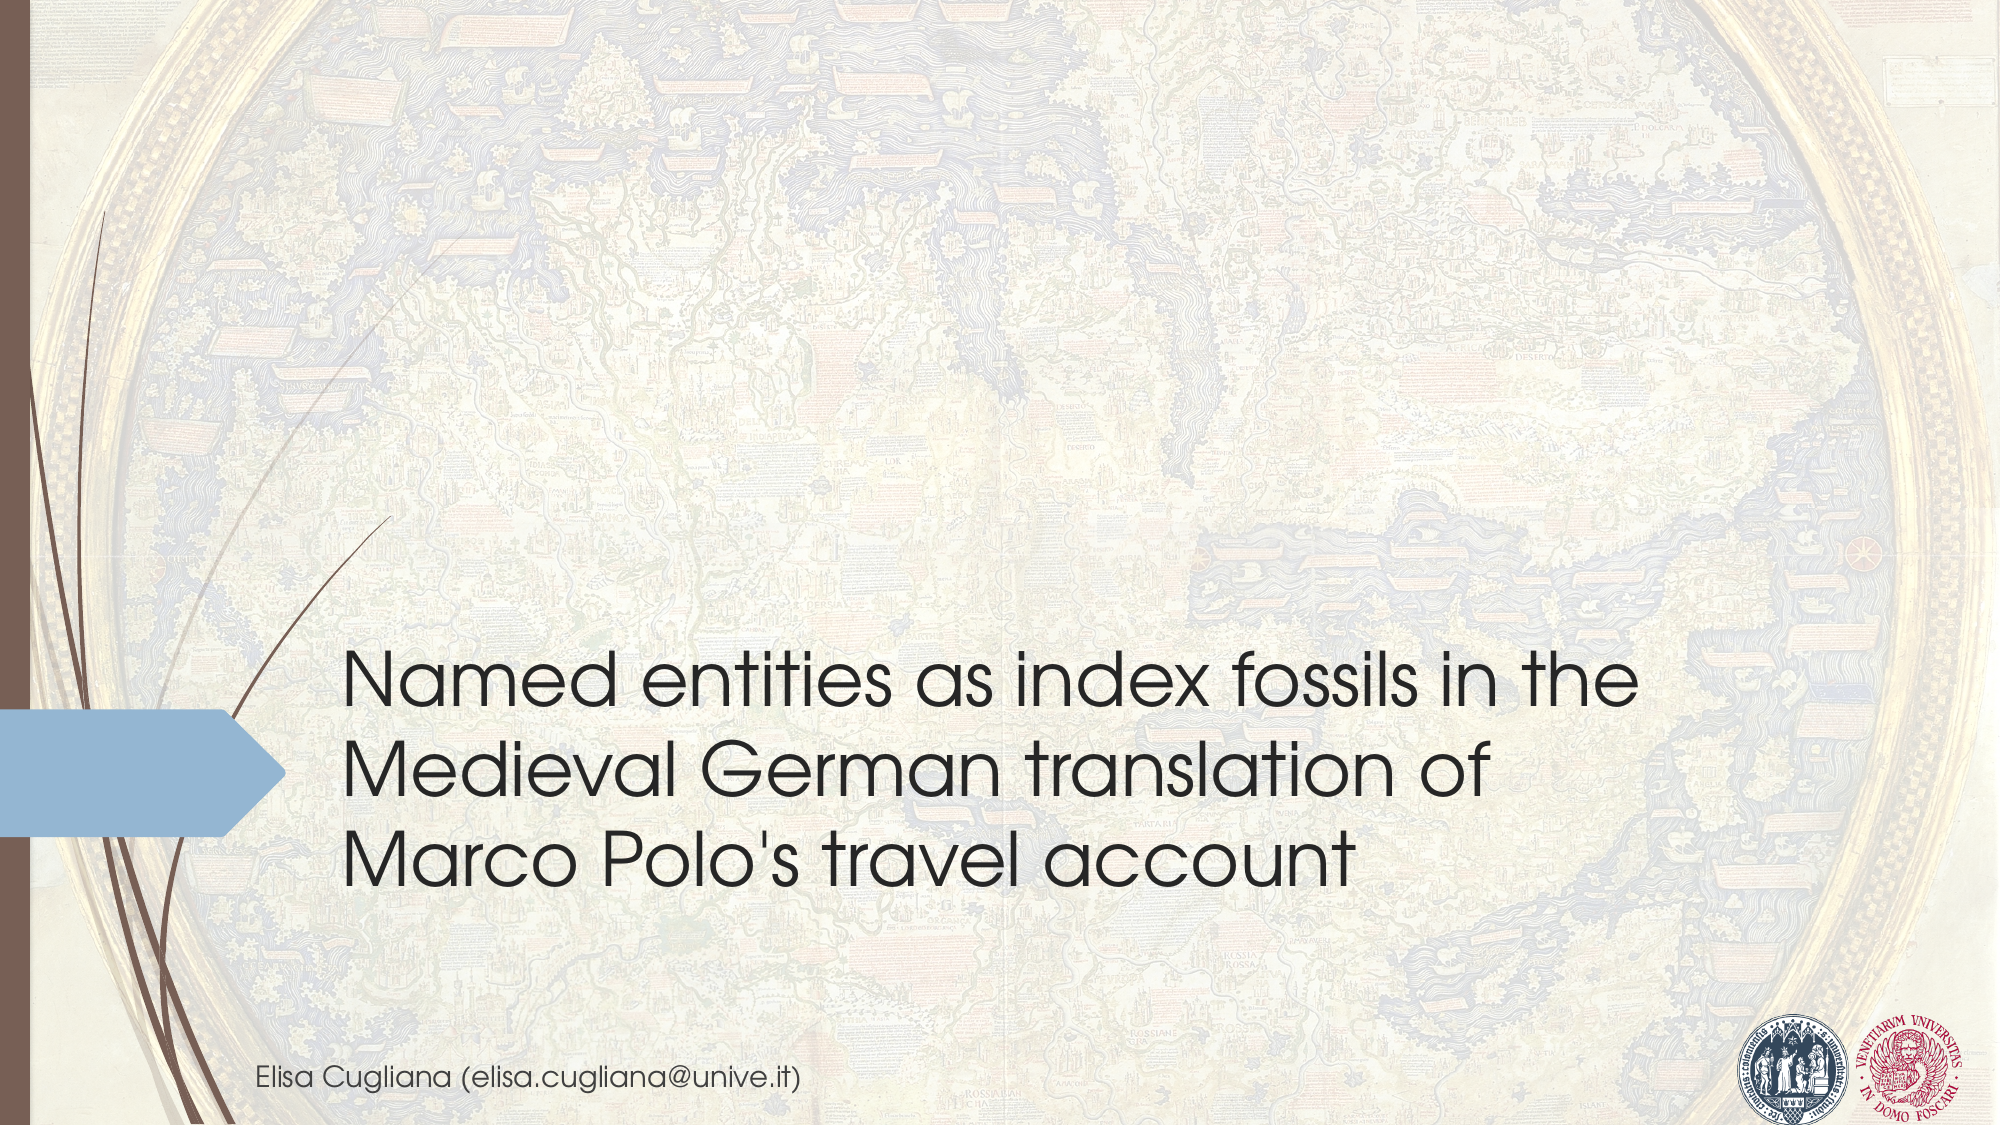

# Named entities as index fossils in the Medieval German translation of Marco Polo's travel account